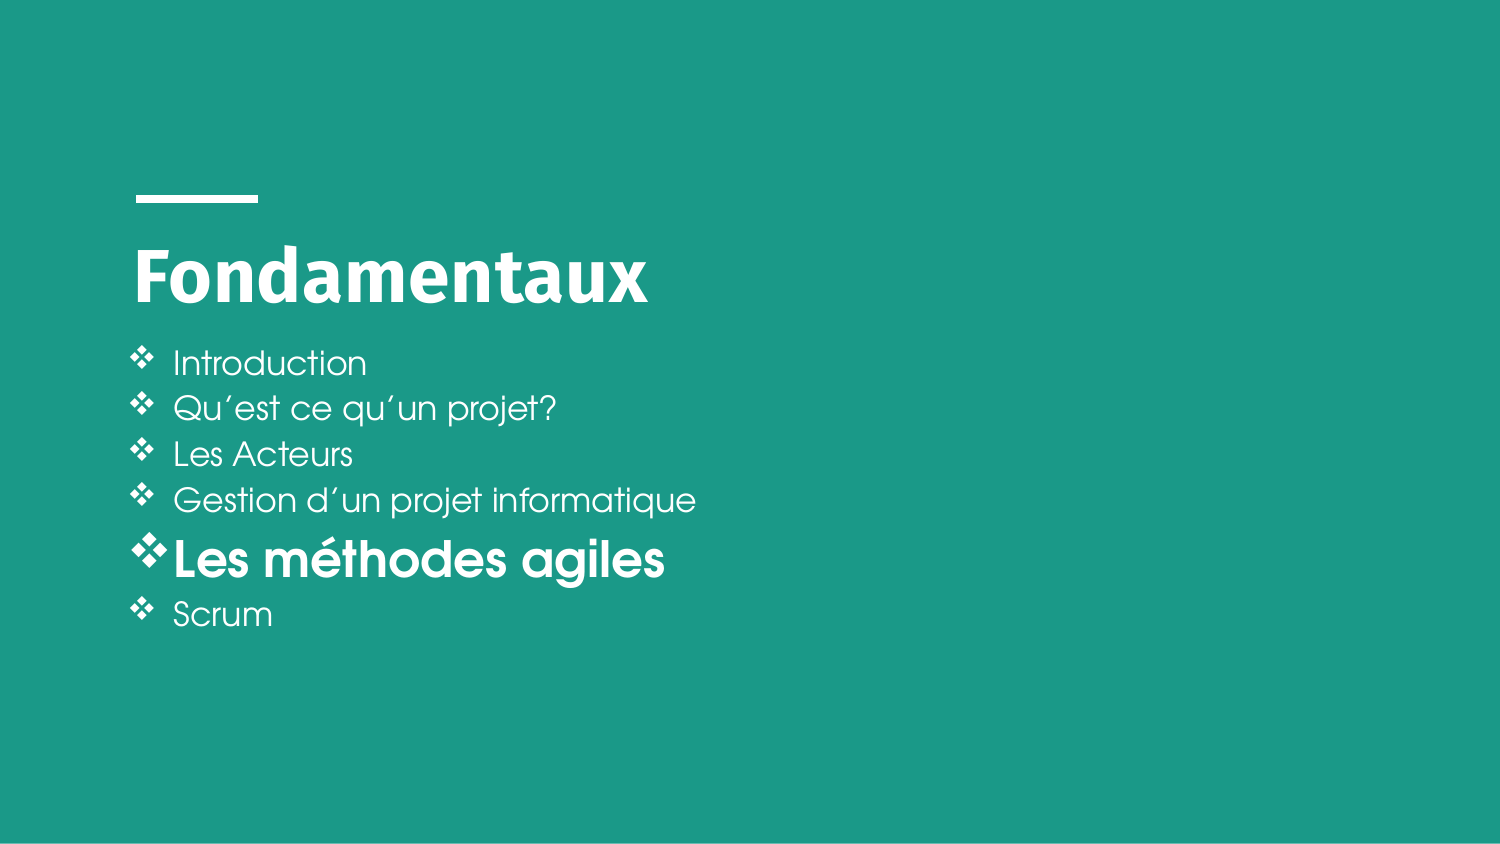

# Fondamentaux
Introduction
Qu’est ce qu’un projet?
Les Acteurs
Gestion d’un projet informatique
Les méthodes agiles
Scrum